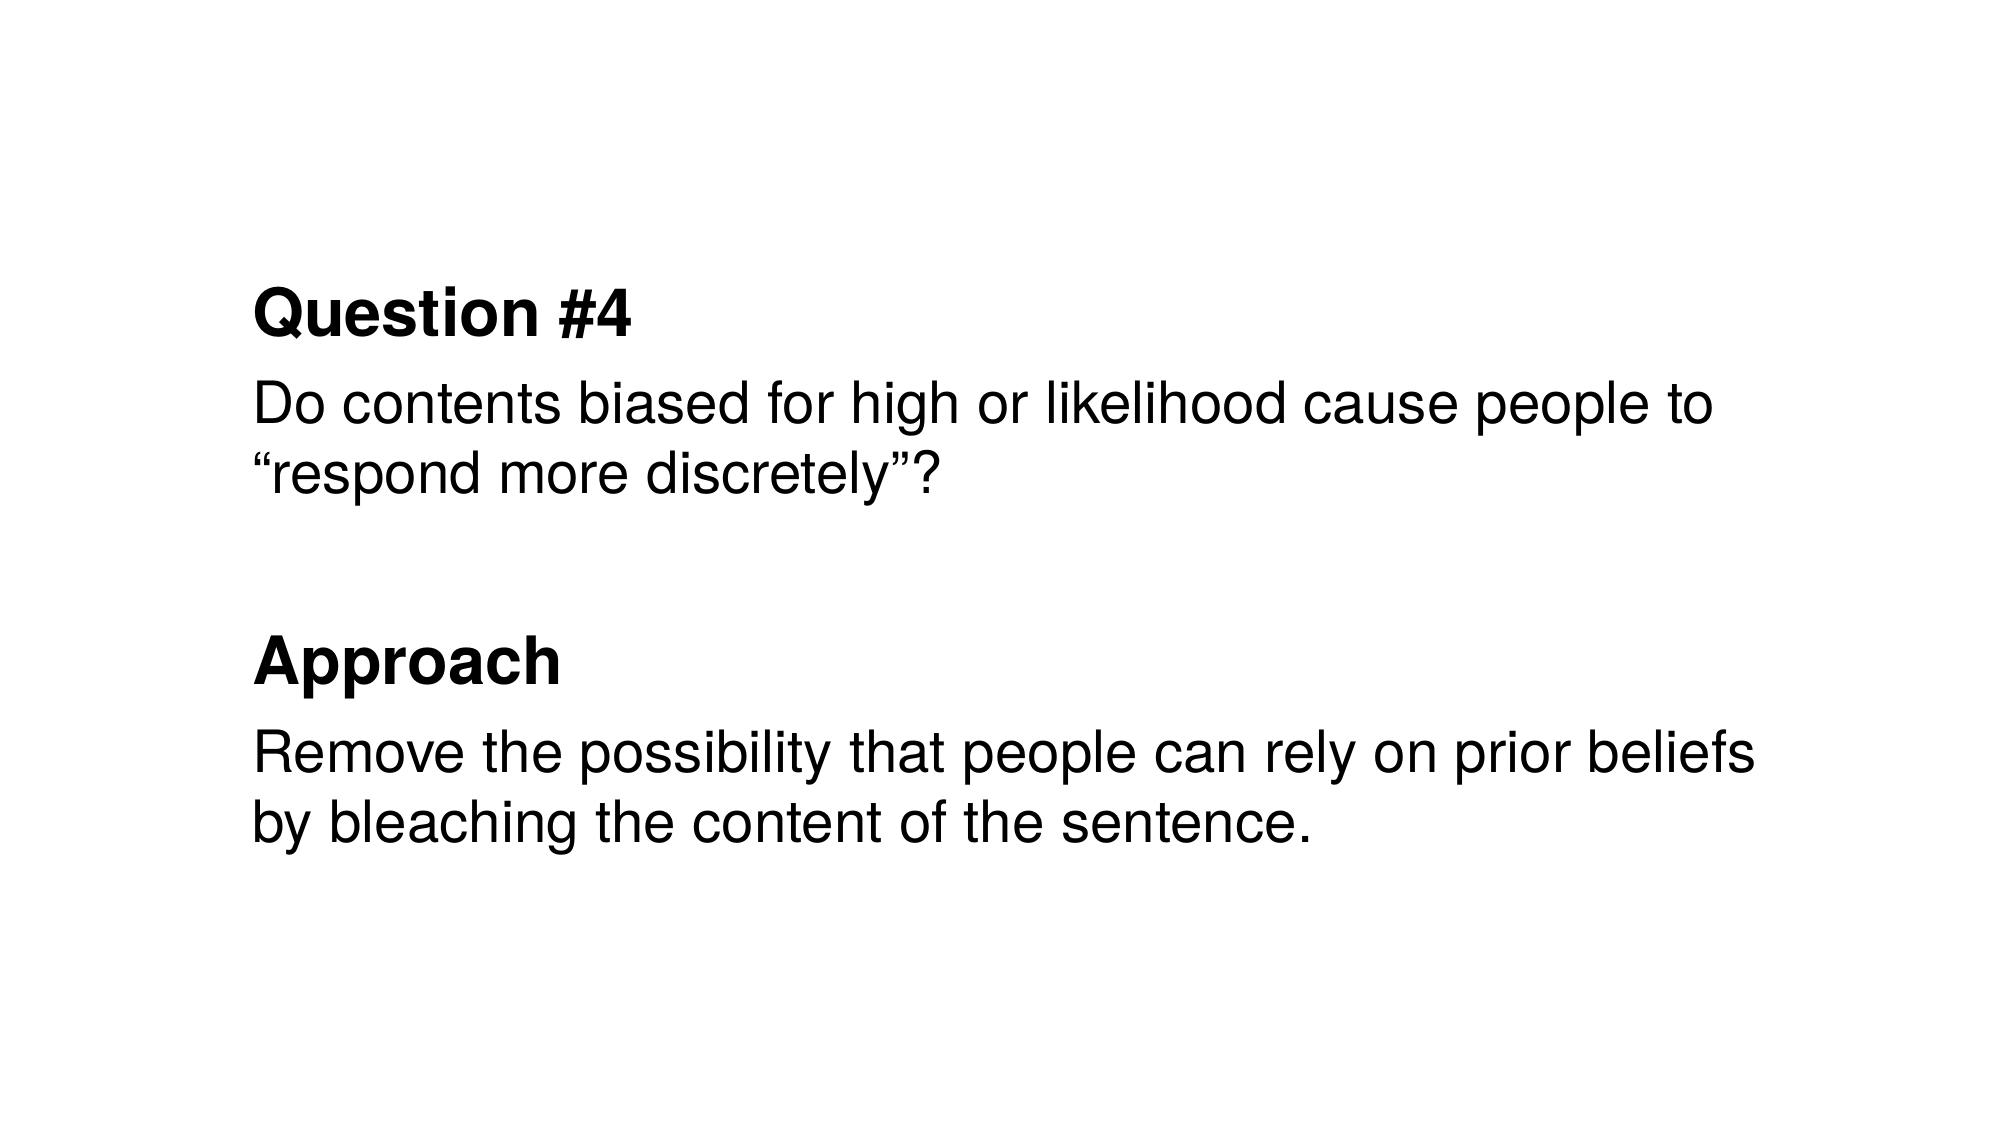

Question #4
Do contents biased for high or likelihood cause people to “respond more discretely”?

Approach
Remove the possibility that people can rely on prior beliefs by bleaching the content of the sentence.